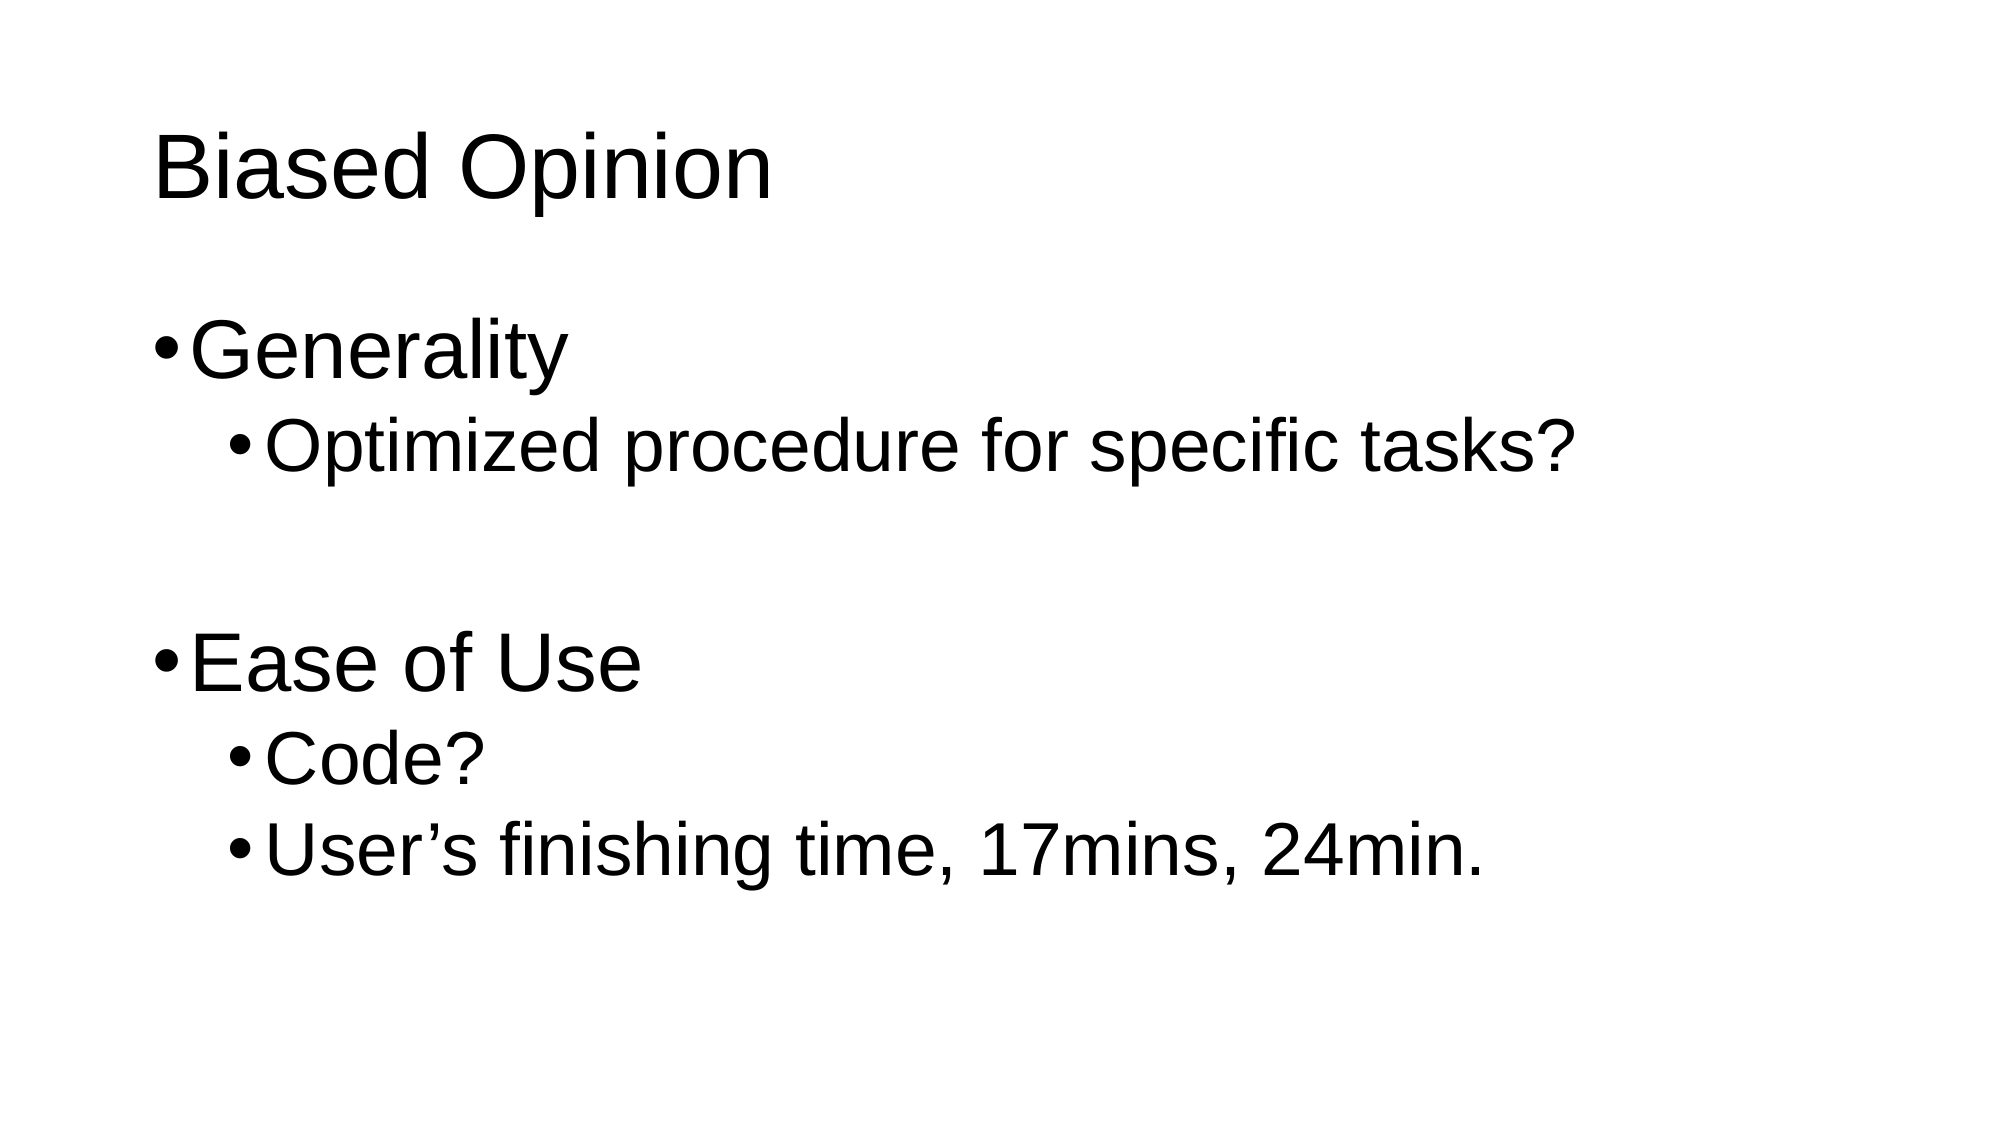

# Biased Opinion
Generality
Optimized procedure for specific tasks?

Ease of Use
Code?
User’s finishing time, 17mins, 24min.